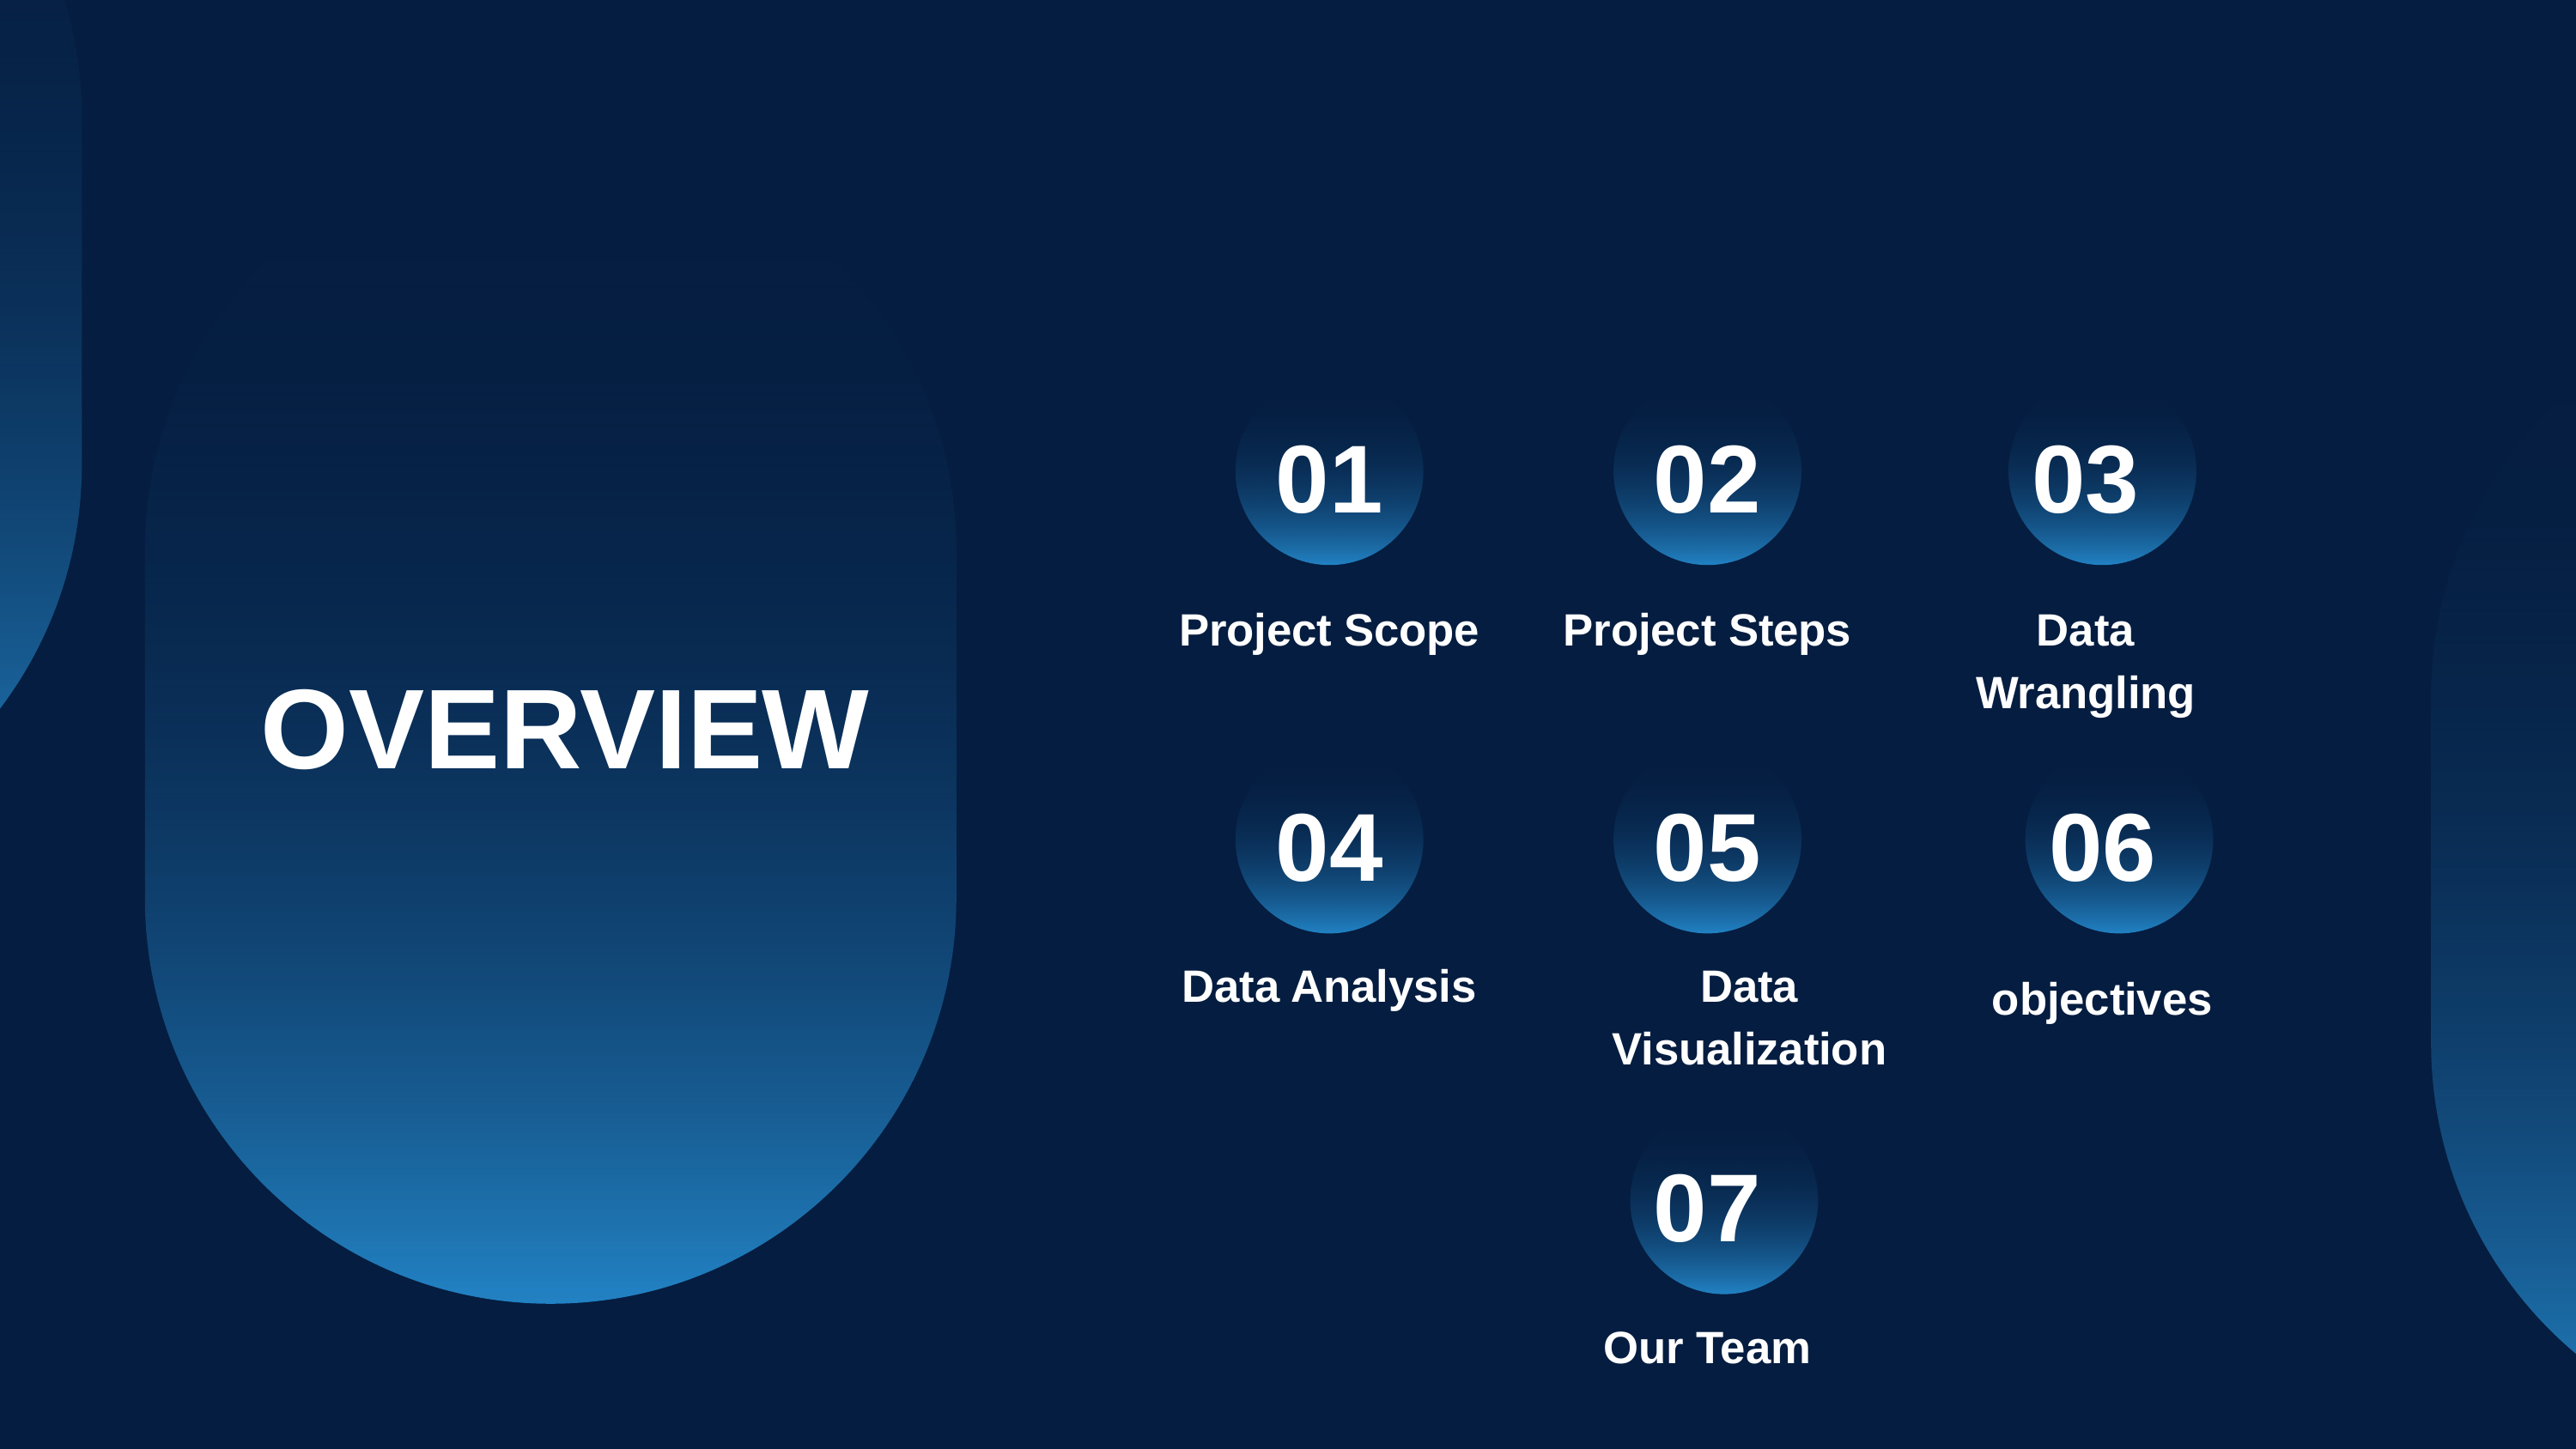

01
02
03
Project Scope
Project Steps
Data Wrangling
OVERVIEW

04
05
06
Data Analysis
Data Visualization
objectives

07
Our Team